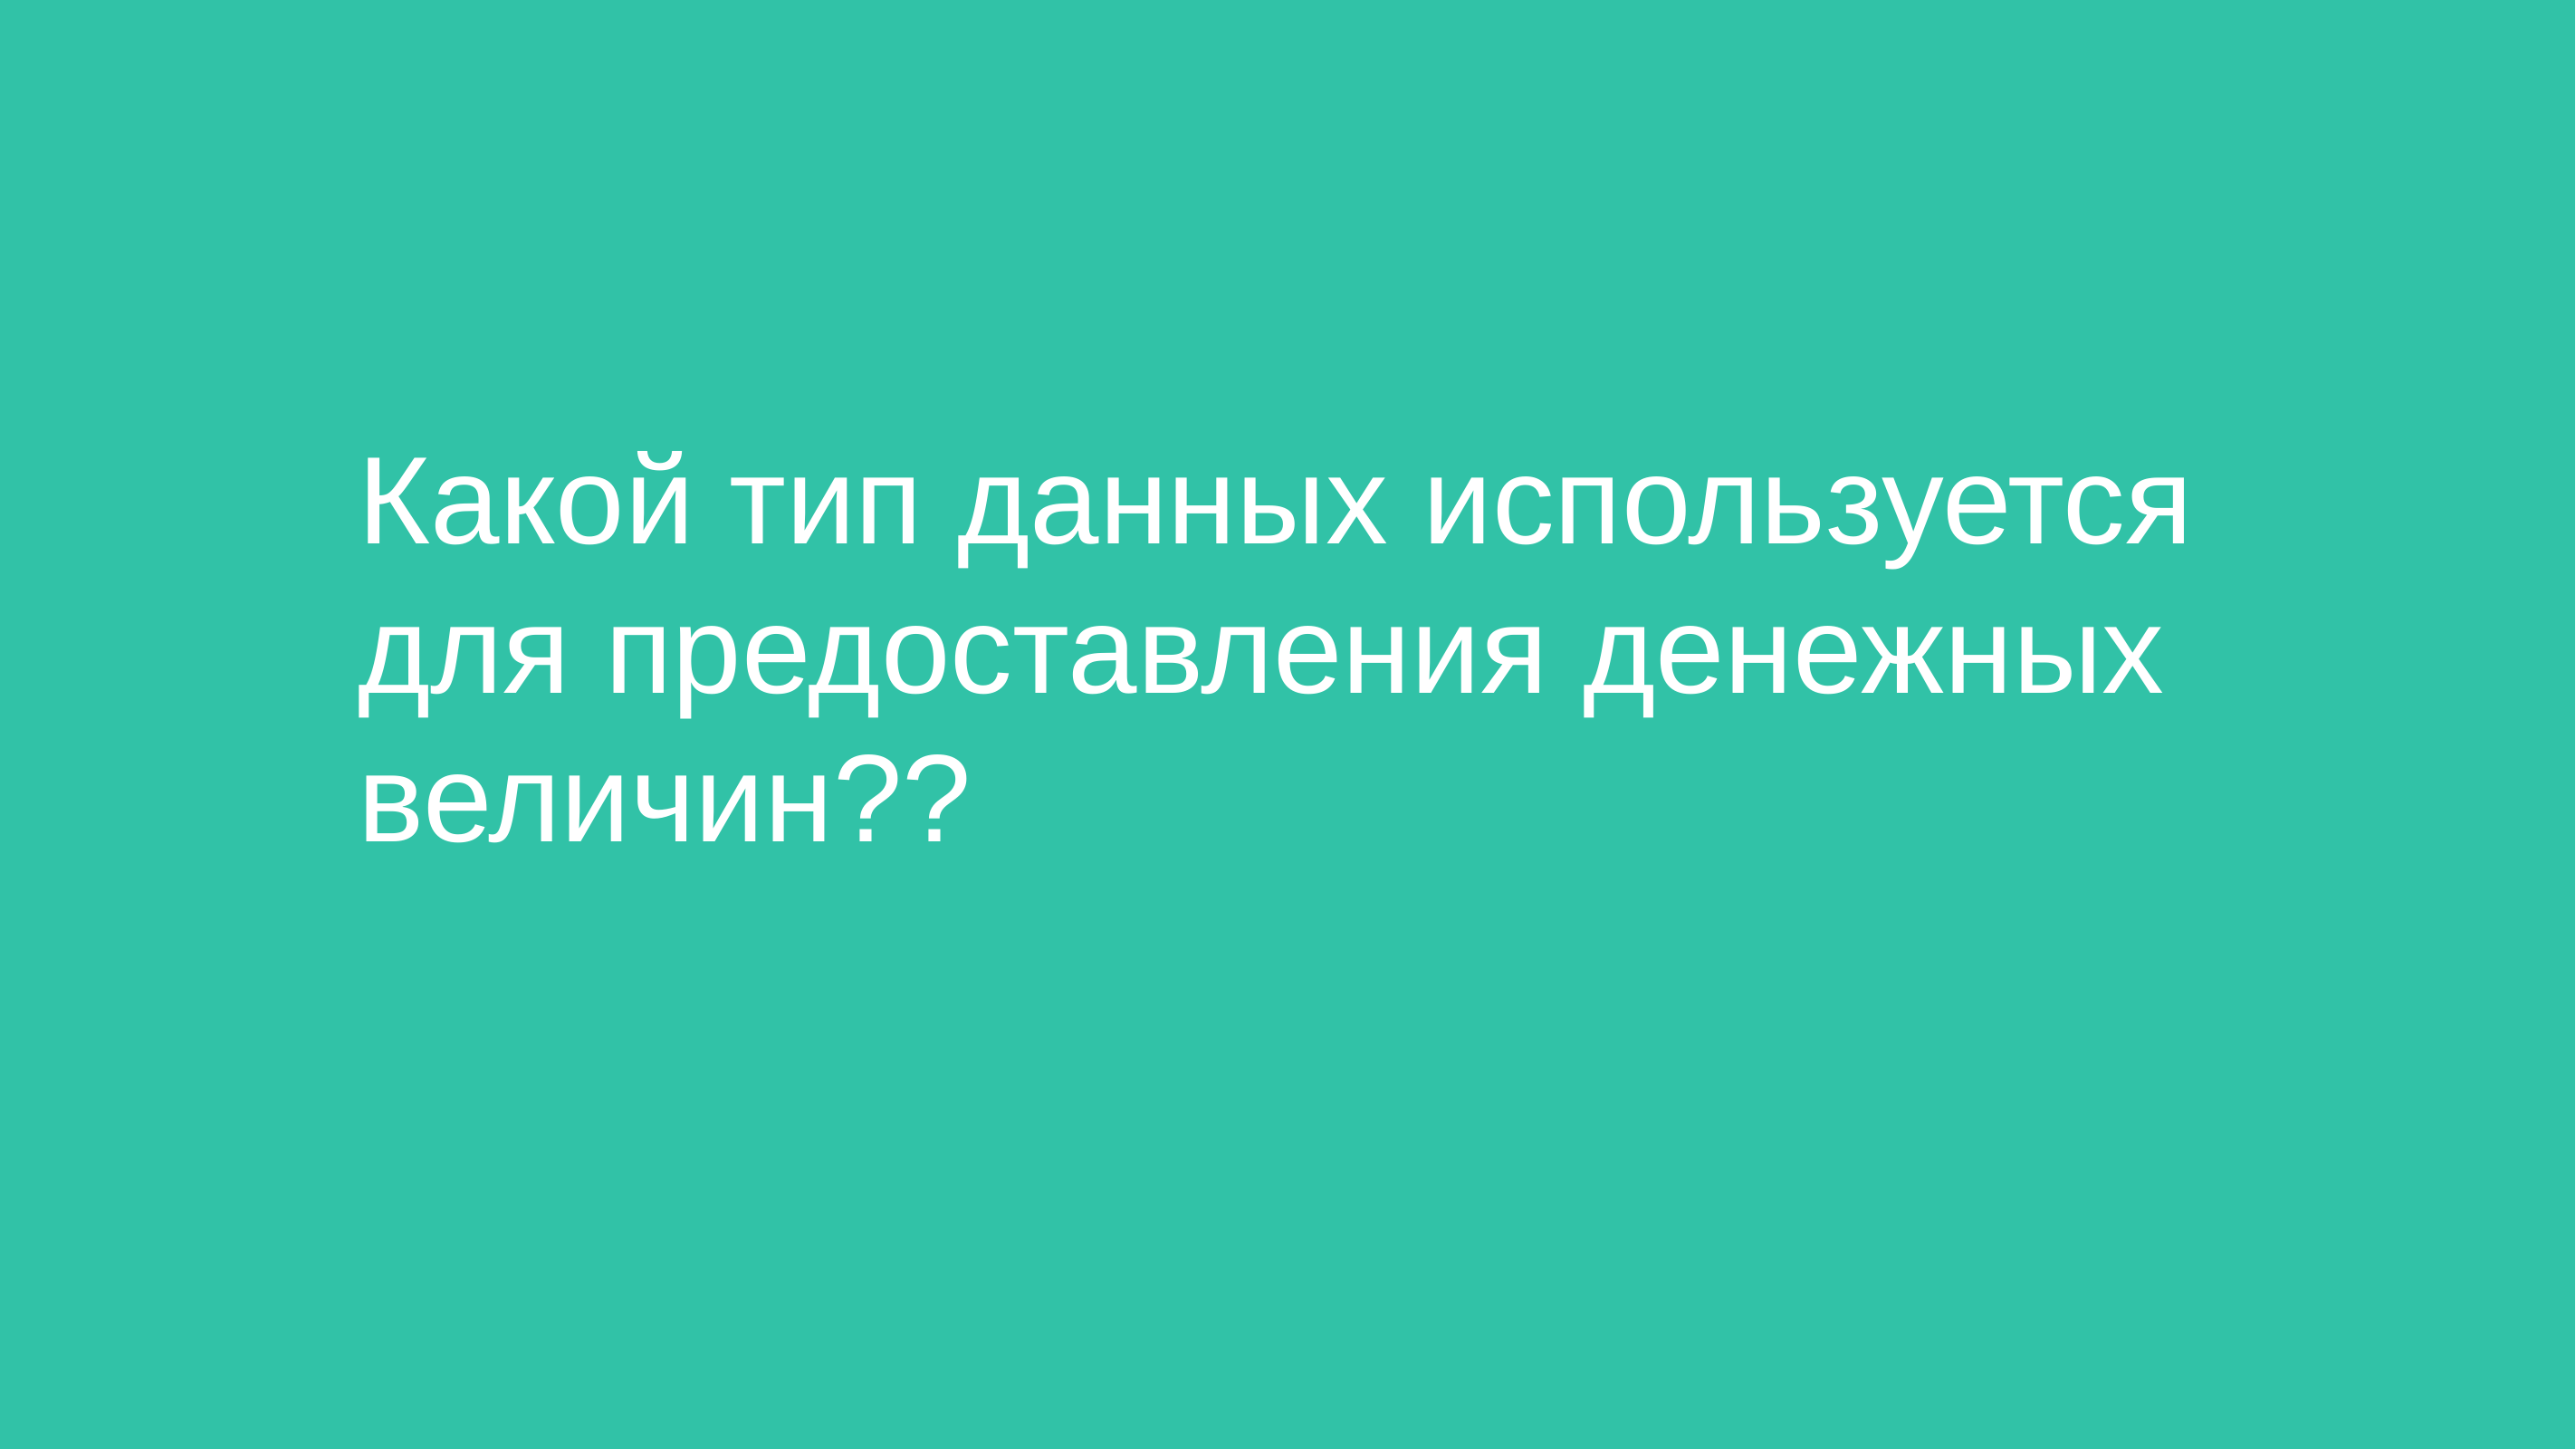

# Какой тип данных используется для предоставления денежных величин??